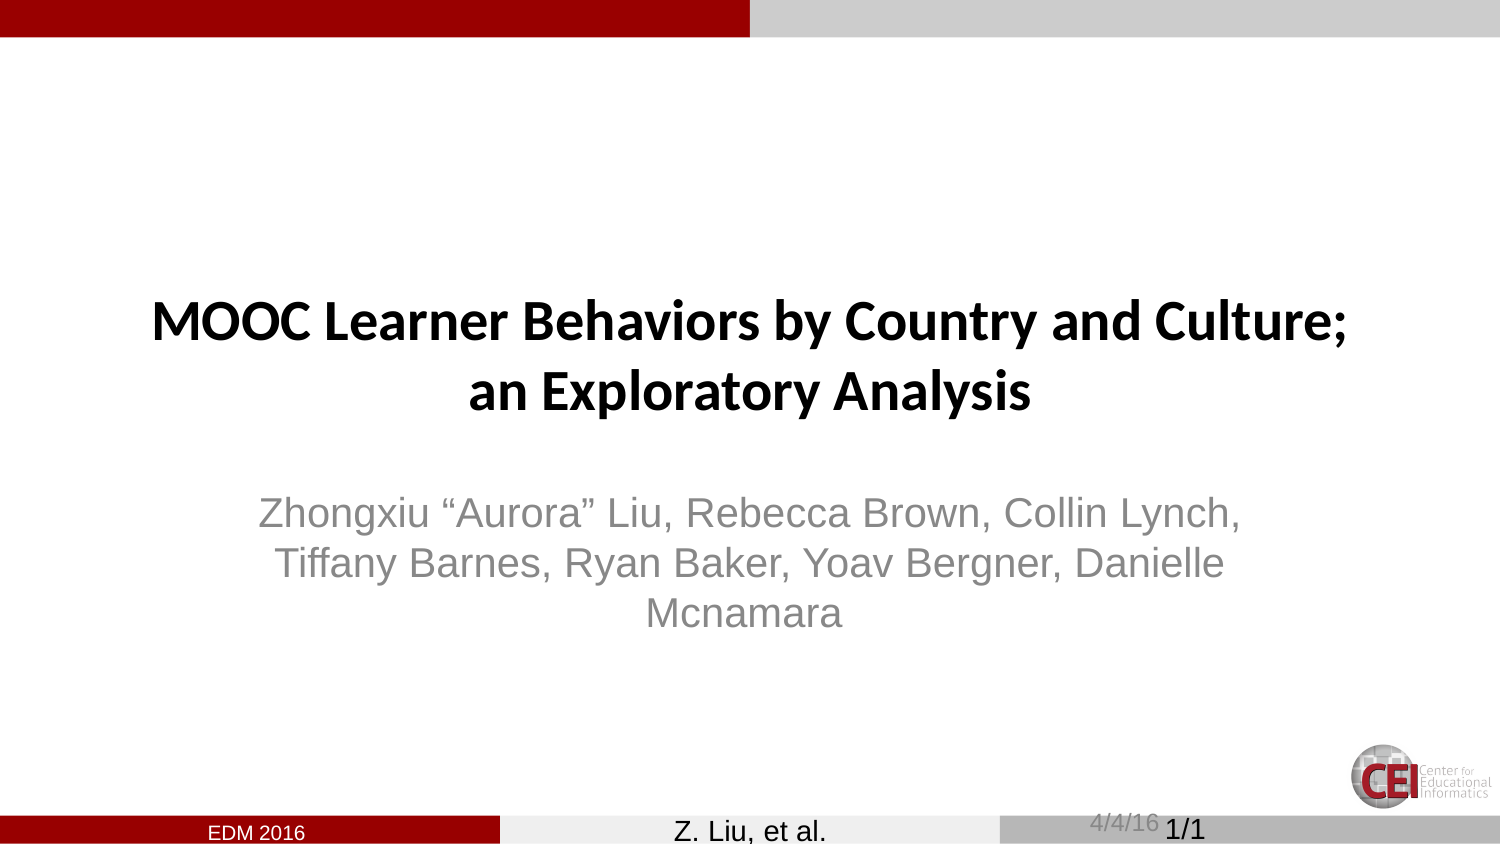

# MOOC Learner Behaviors by Country and Culture; an Exploratory Analysis
Zhongxiu “Aurora” Liu, Rebecca Brown, Collin Lynch, Tiffany Barnes, Ryan Baker, Yoav Bergner, Danielle Mcnamara

4/4/16
1/1
Z. Liu, et al.